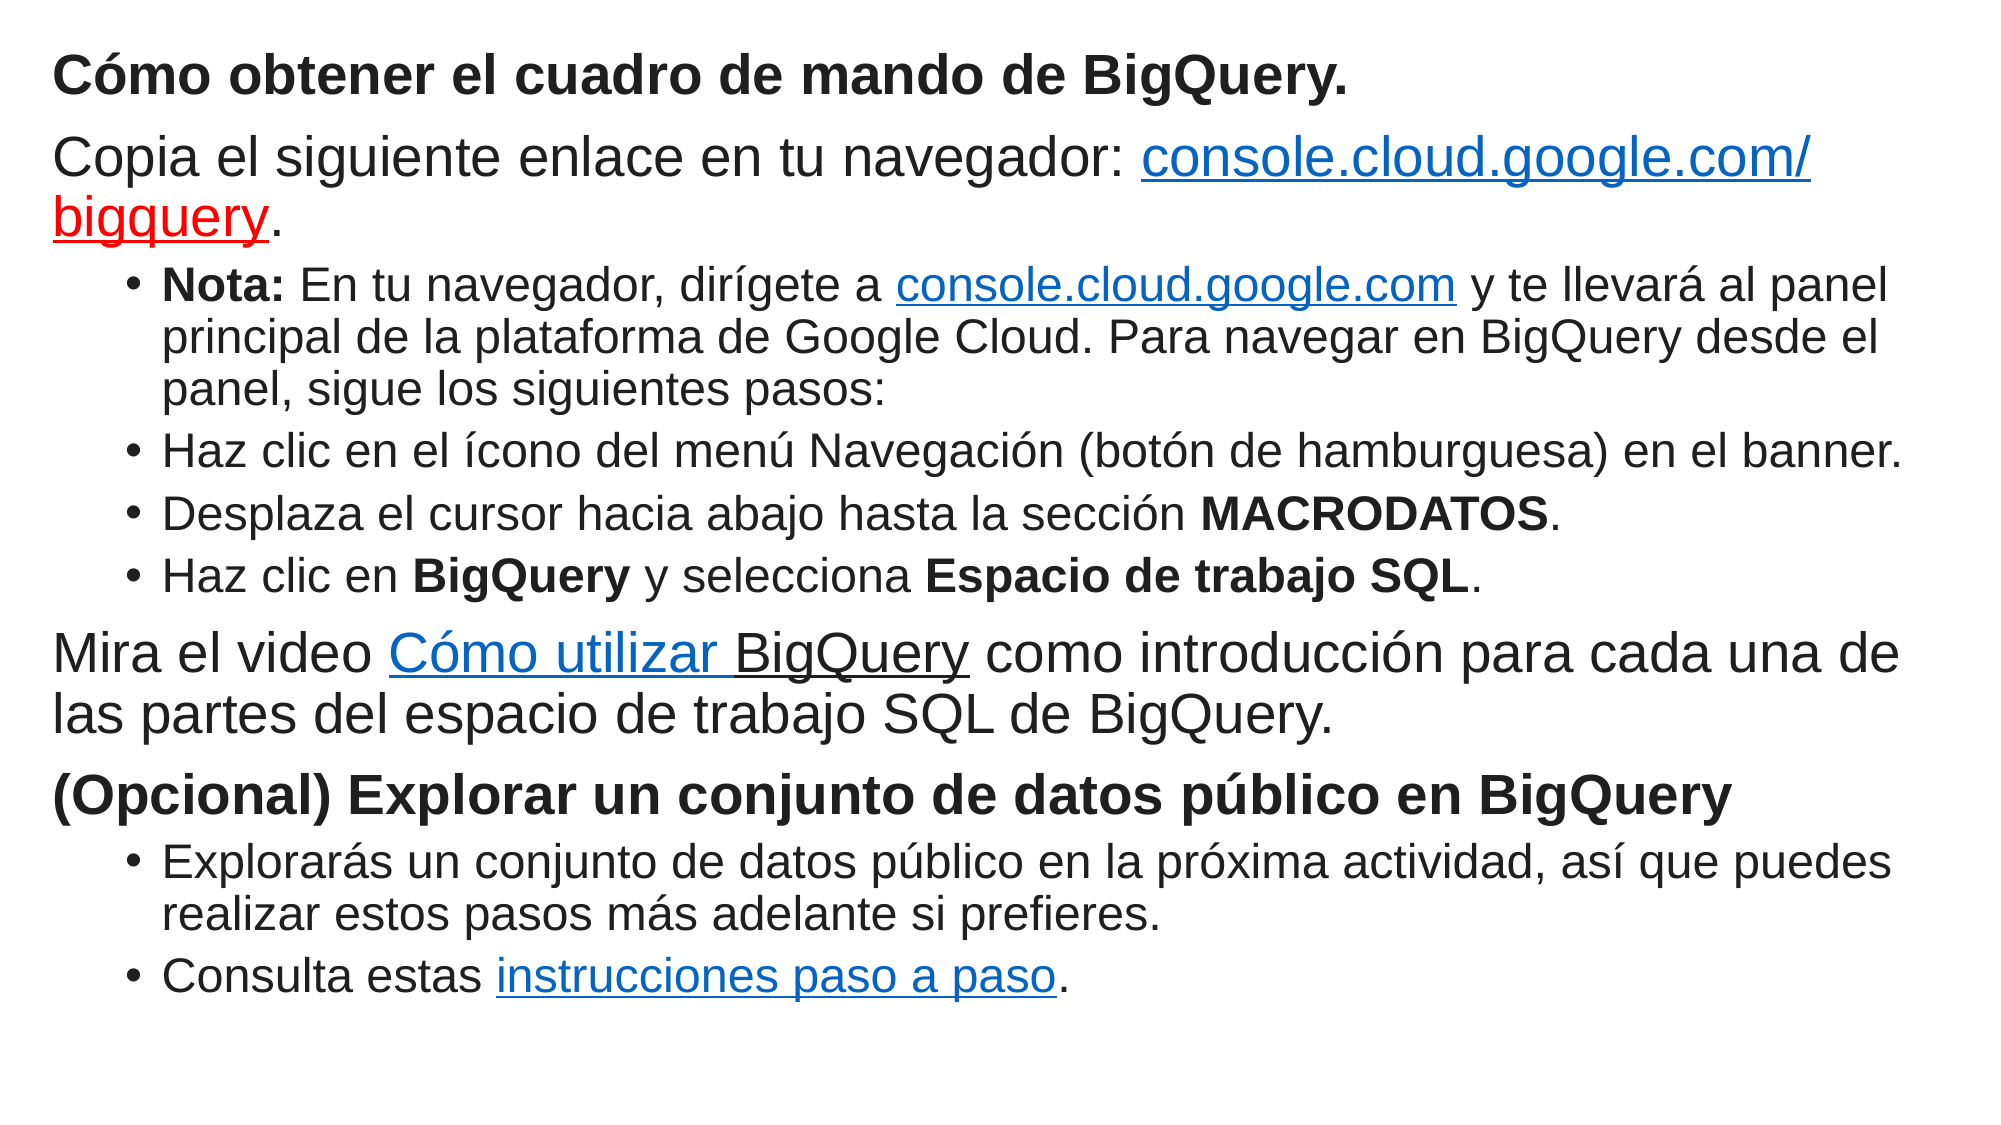

Cómo obtener el cuadro de mando de BigQuery.
Copia el siguiente enlace en tu navegador: console.cloud.google.com/bigquery.
Nota: En tu navegador, dirígete a console.cloud.google.com y te llevará al panel principal de la plataforma de Google Cloud. Para navegar en BigQuery desde el panel, sigue los siguientes pasos:
Haz clic en el ícono del menú Navegación (botón de hamburguesa) en el banner.
Desplaza el cursor hacia abajo hasta la sección MACRODATOS.
Haz clic en BigQuery y selecciona Espacio de trabajo SQL.
Mira el video Cómo utilizar BigQuery como introducción para cada una de las partes del espacio de trabajo SQL de BigQuery.
(Opcional) Explorar un conjunto de datos público en BigQuery
Explorarás un conjunto de datos público en la próxima actividad, así que puedes realizar estos pasos más adelante si prefieres.
Consulta estas instrucciones paso a paso.